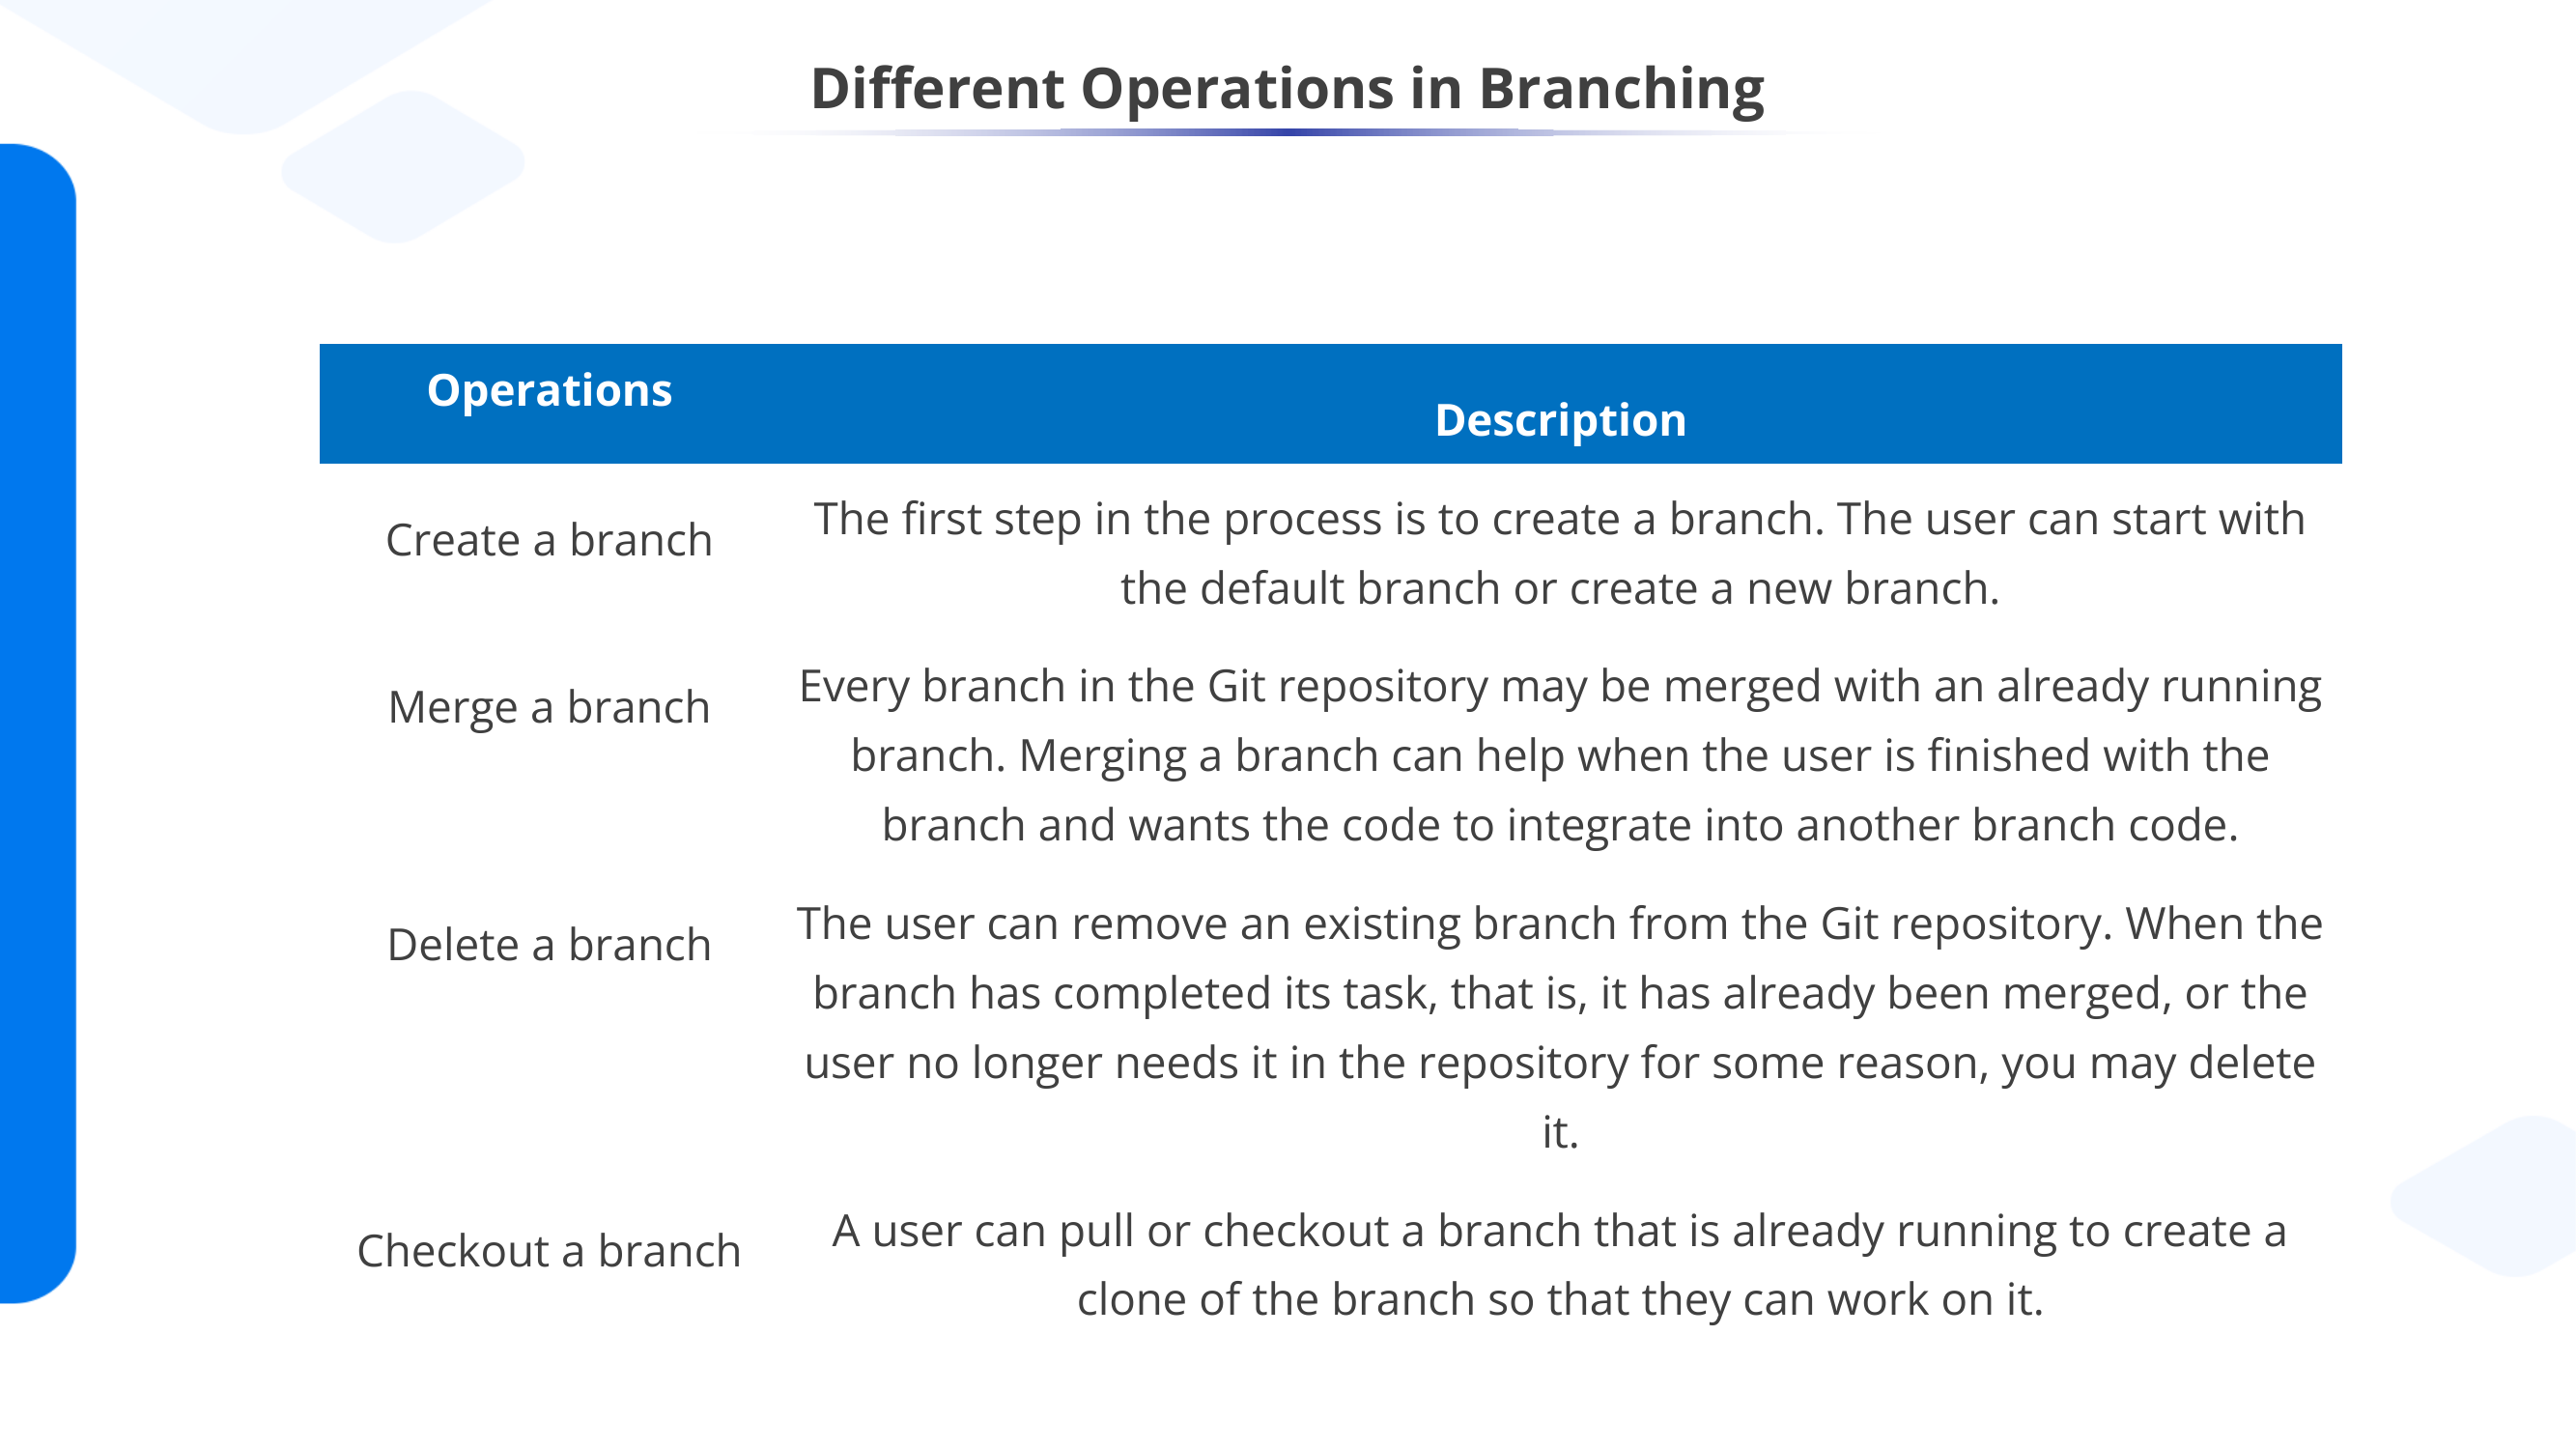

# Different Operations in Branching

| Operations | Description |
| --- | --- |
| Create a branch | The first step in the process is to create a branch. The user can start with the default branch or create a new branch. |
| Merge a branch | Every branch in the Git repository may be merged with an already running branch. Merging a branch can help when the user is finished with the branch and wants the code to integrate into another branch code. |
| Delete a branch | The user can remove an existing branch from the Git repository. When the branch has completed its task, that is, it has already been merged, or the user no longer needs it in the repository for some reason, you may delete it. |
| Checkout a branch | A user can pull or checkout a branch that is already running to create a clone of the branch so that they can work on it. |